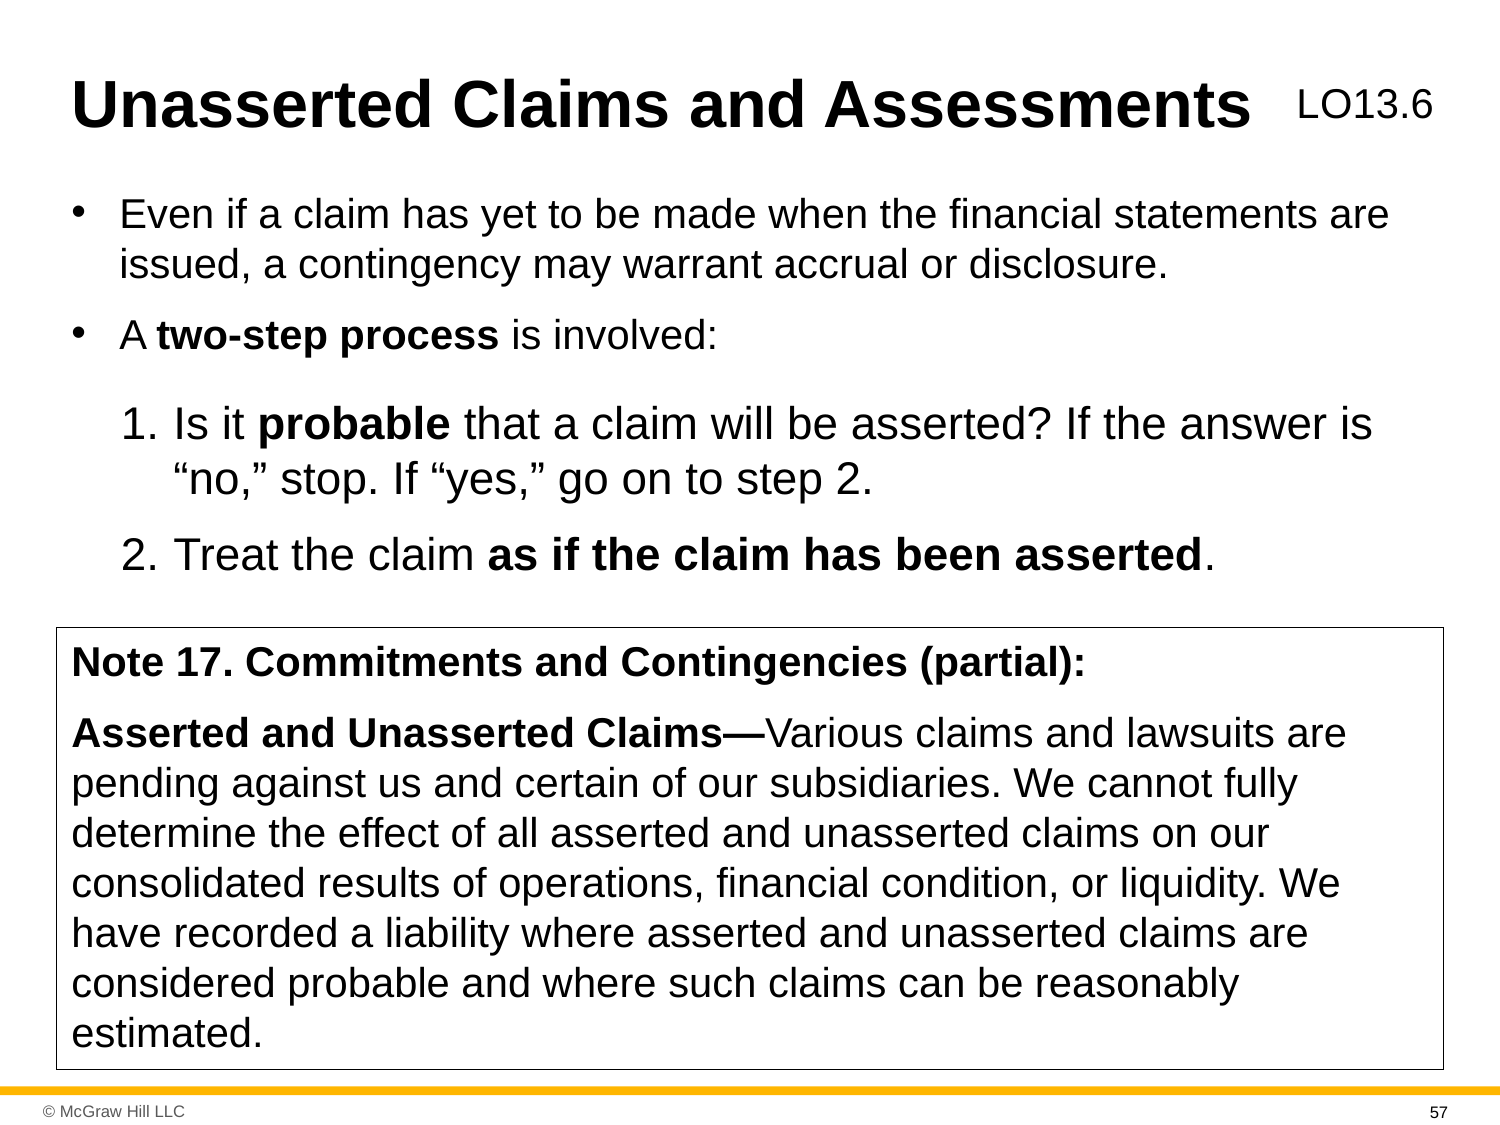

# Unasserted Claims and Assessments
L O13.6
Even if a claim has yet to be made when the financial statements are issued, a contingency may warrant accrual or disclosure.
A two-step process is involved:
Is it probable that a claim will be asserted? If the answer is “no,” stop. If “yes,” go on to step 2.
Treat the claim as if the claim has been asserted.
Note 17. Commitments and Contingencies (partial):
Asserted and Unasserted Claims—Various claims and lawsuits are pending against us and certain of our subsidiaries. We cannot fully determine the effect of all asserted and unasserted claims on our consolidated results of operations, financial condition, or liquidity. We have recorded a liability where asserted and unasserted claims are considered probable and where such claims can be reasonably estimated.
57